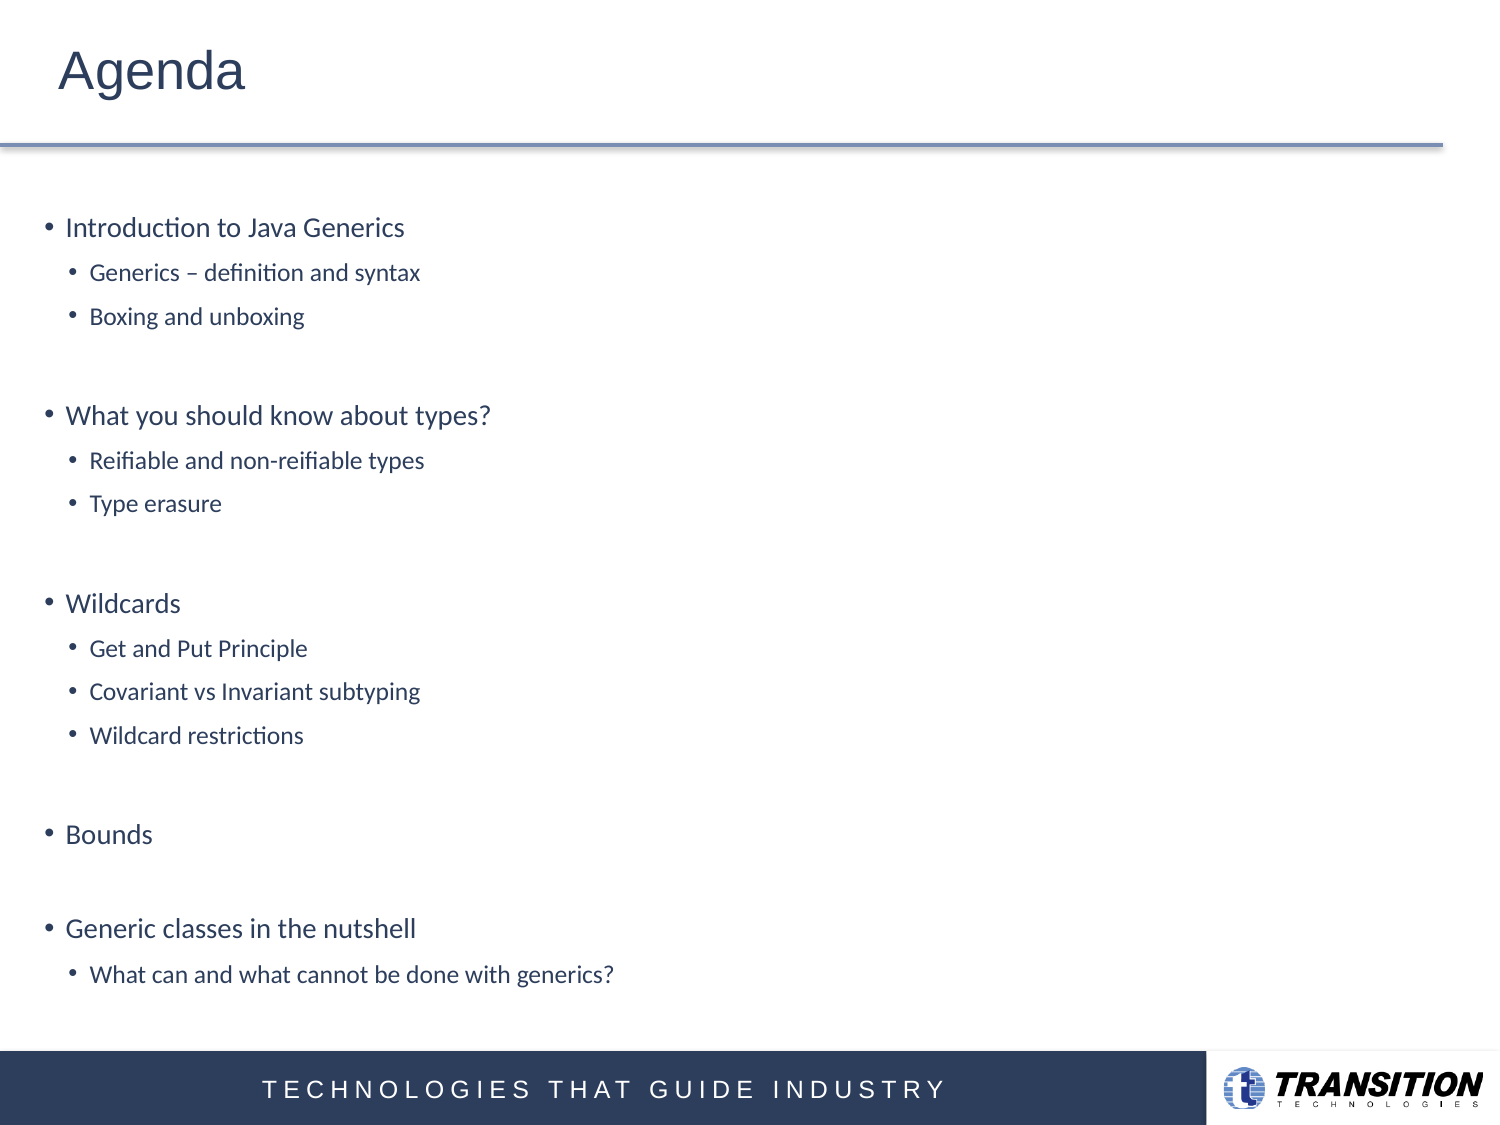

# Agenda
Introduction to Java Generics
Generics – definition and syntax
Boxing and unboxing

What you should know about types?
Reifiable and non-reifiable types
Type erasure

Wildcards
Get and Put Principle
Covariant vs Invariant subtyping
Wildcard restrictions

Bounds

Generic classes in the nutshell
What can and what cannot be done with generics?